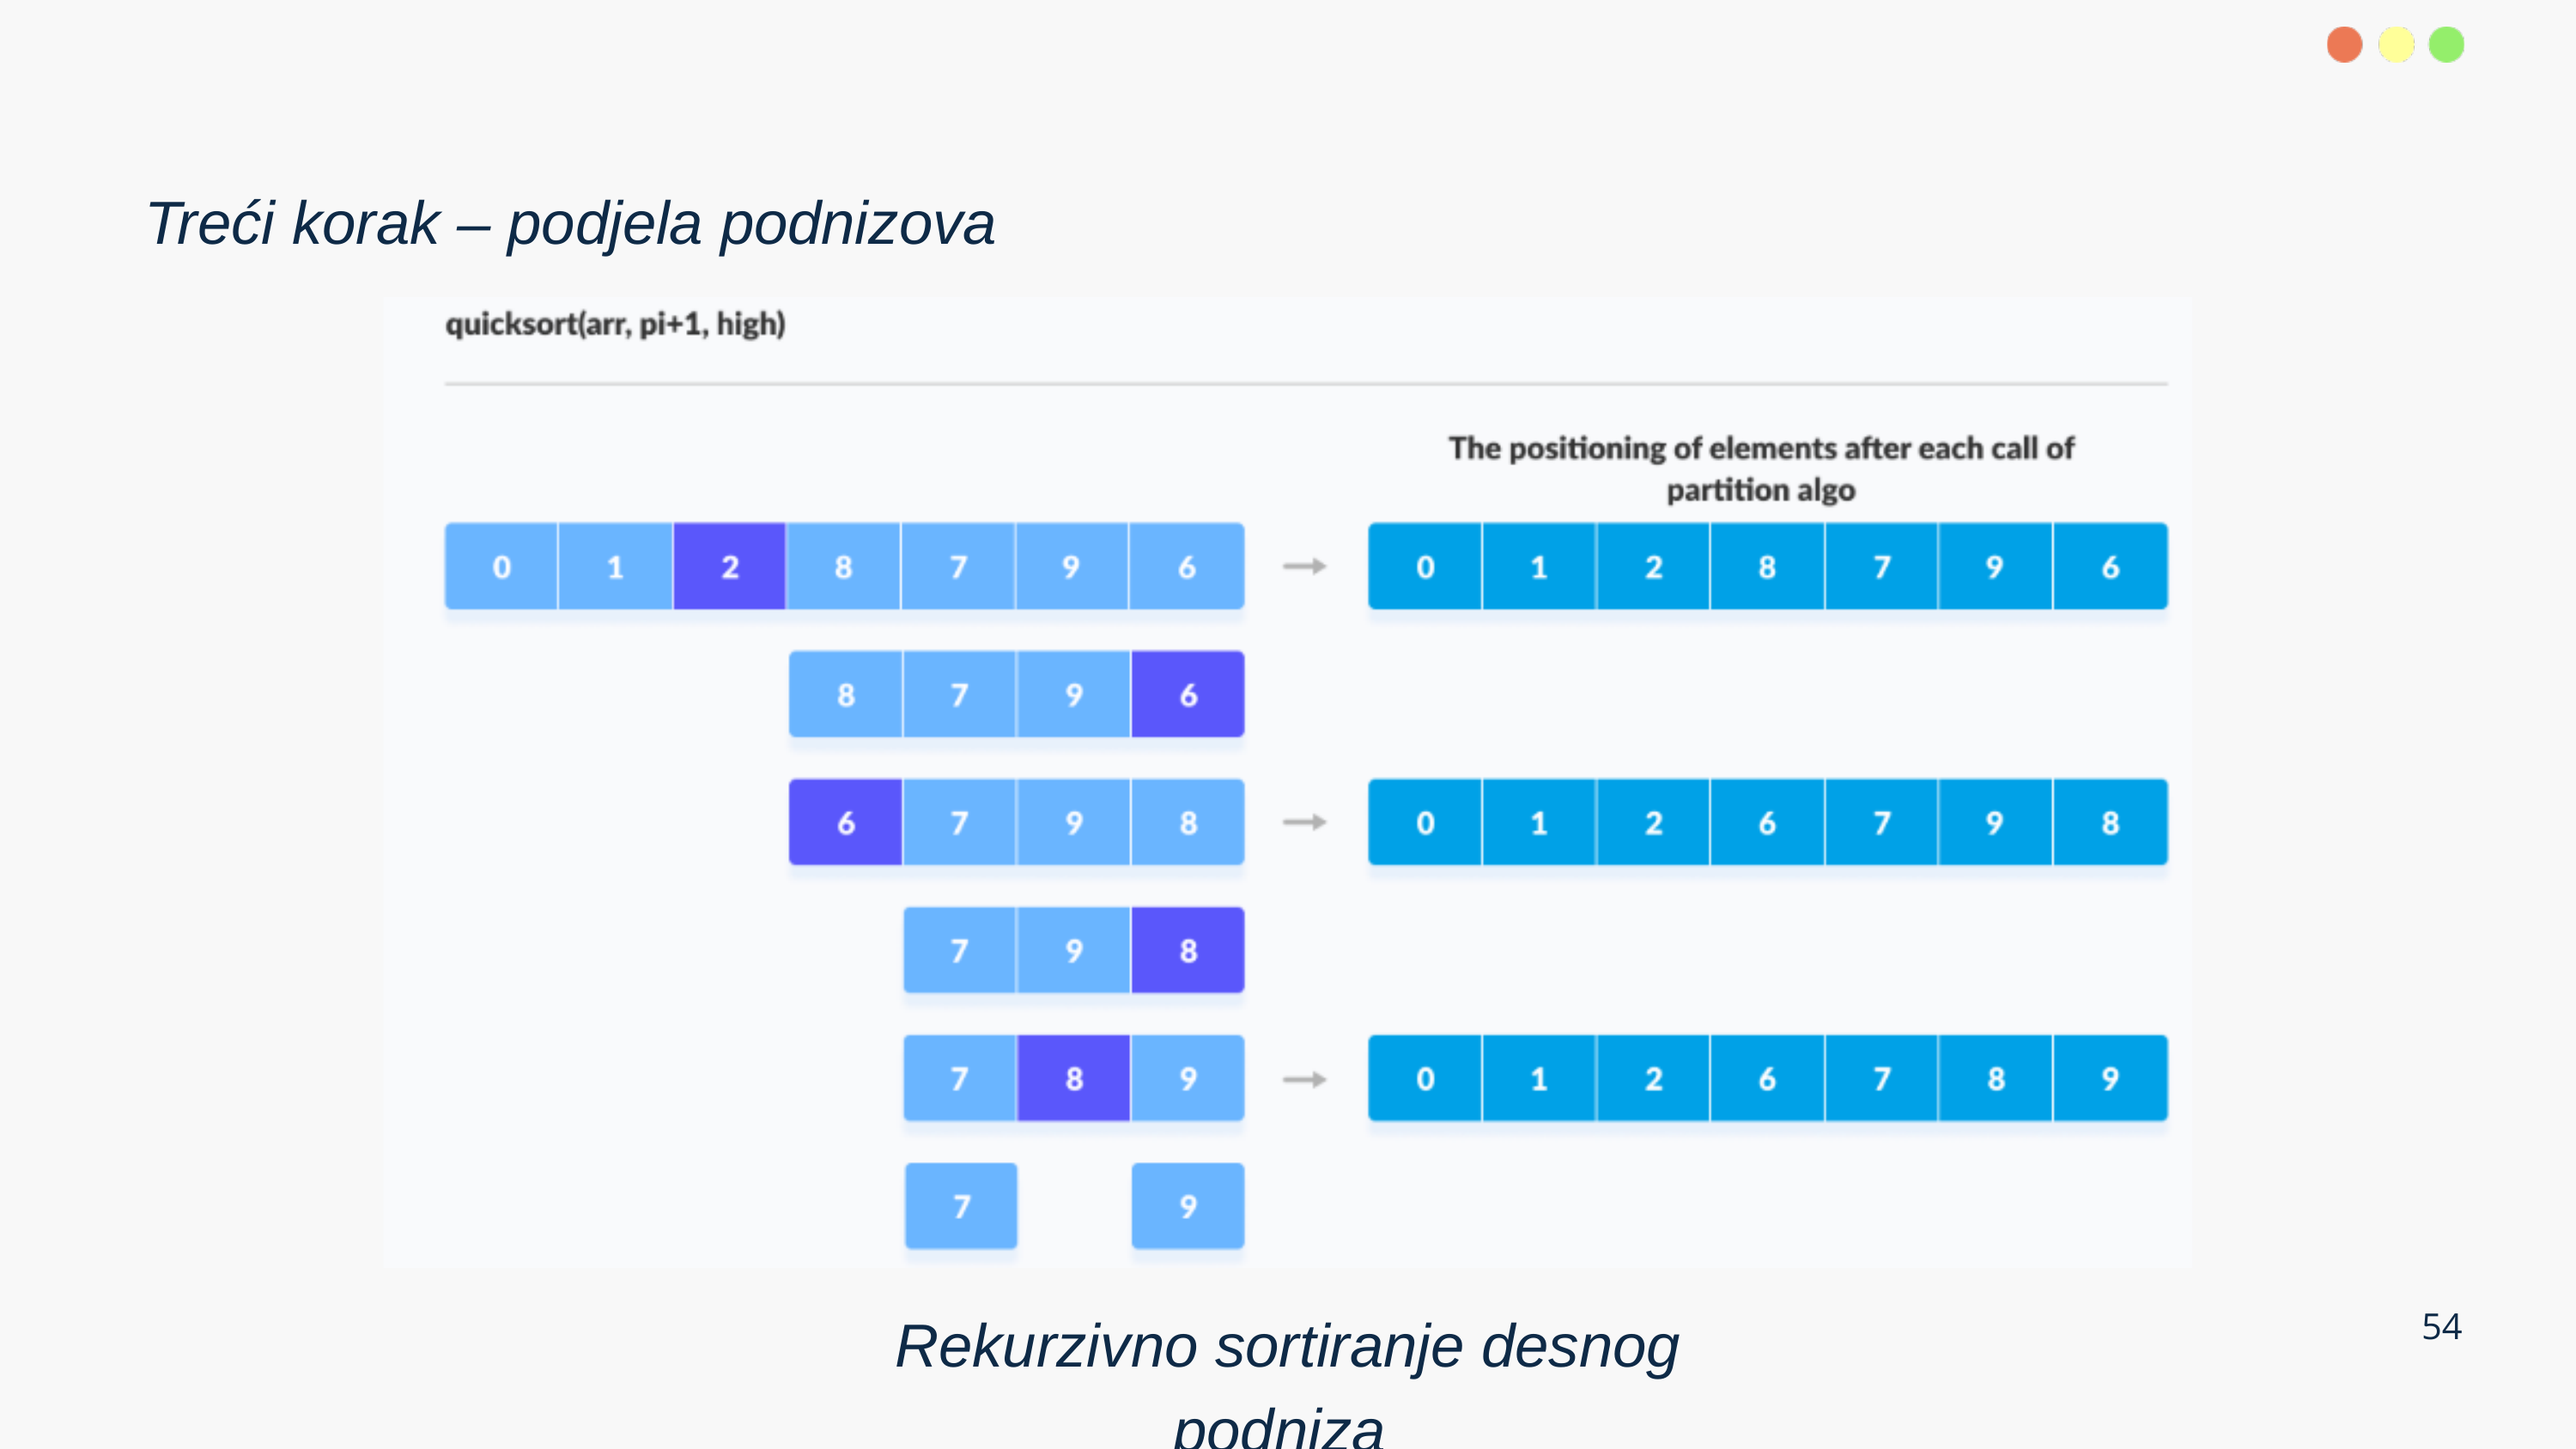

Treći korak – podjela podnizova

Rekurzivno sortiranje desnog podniza
54